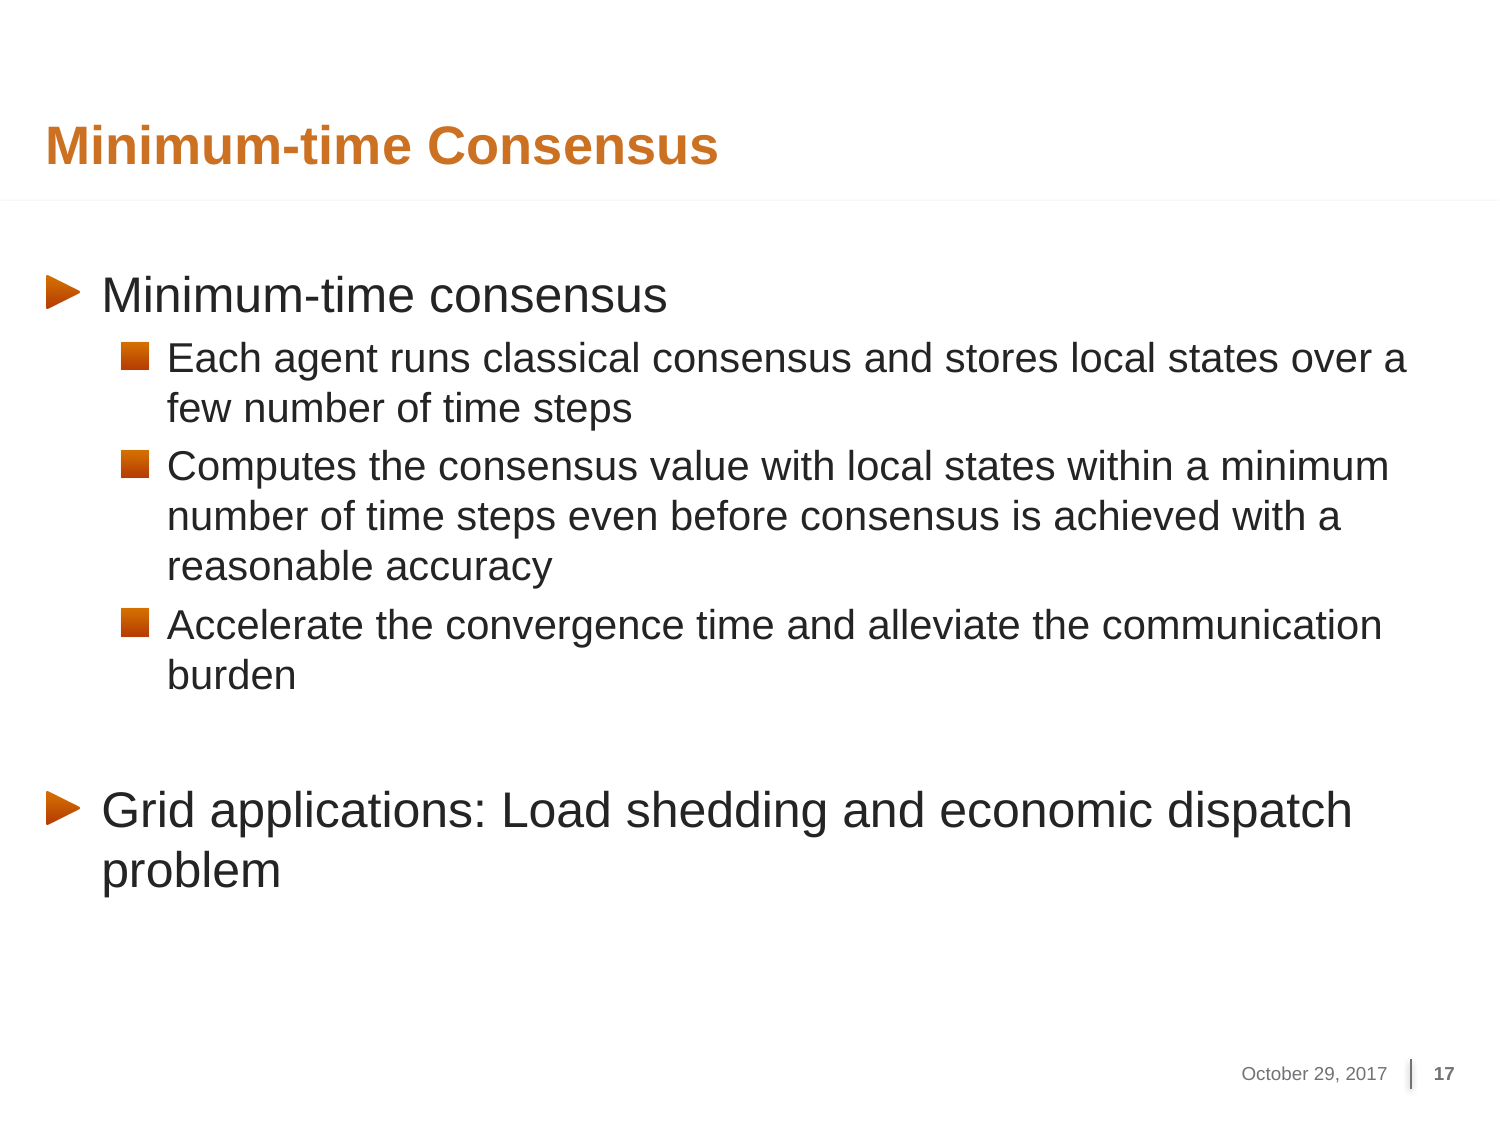

# Minimum-time Consensus
Minimum-time consensus
Each agent runs classical consensus and stores local states over a few number of time steps
Computes the consensus value with local states within a minimum number of time steps even before consensus is achieved with a reasonable accuracy
Accelerate the convergence time and alleviate the communication burden

Grid applications: Load shedding and economic dispatch problem

October 29, 2017
17